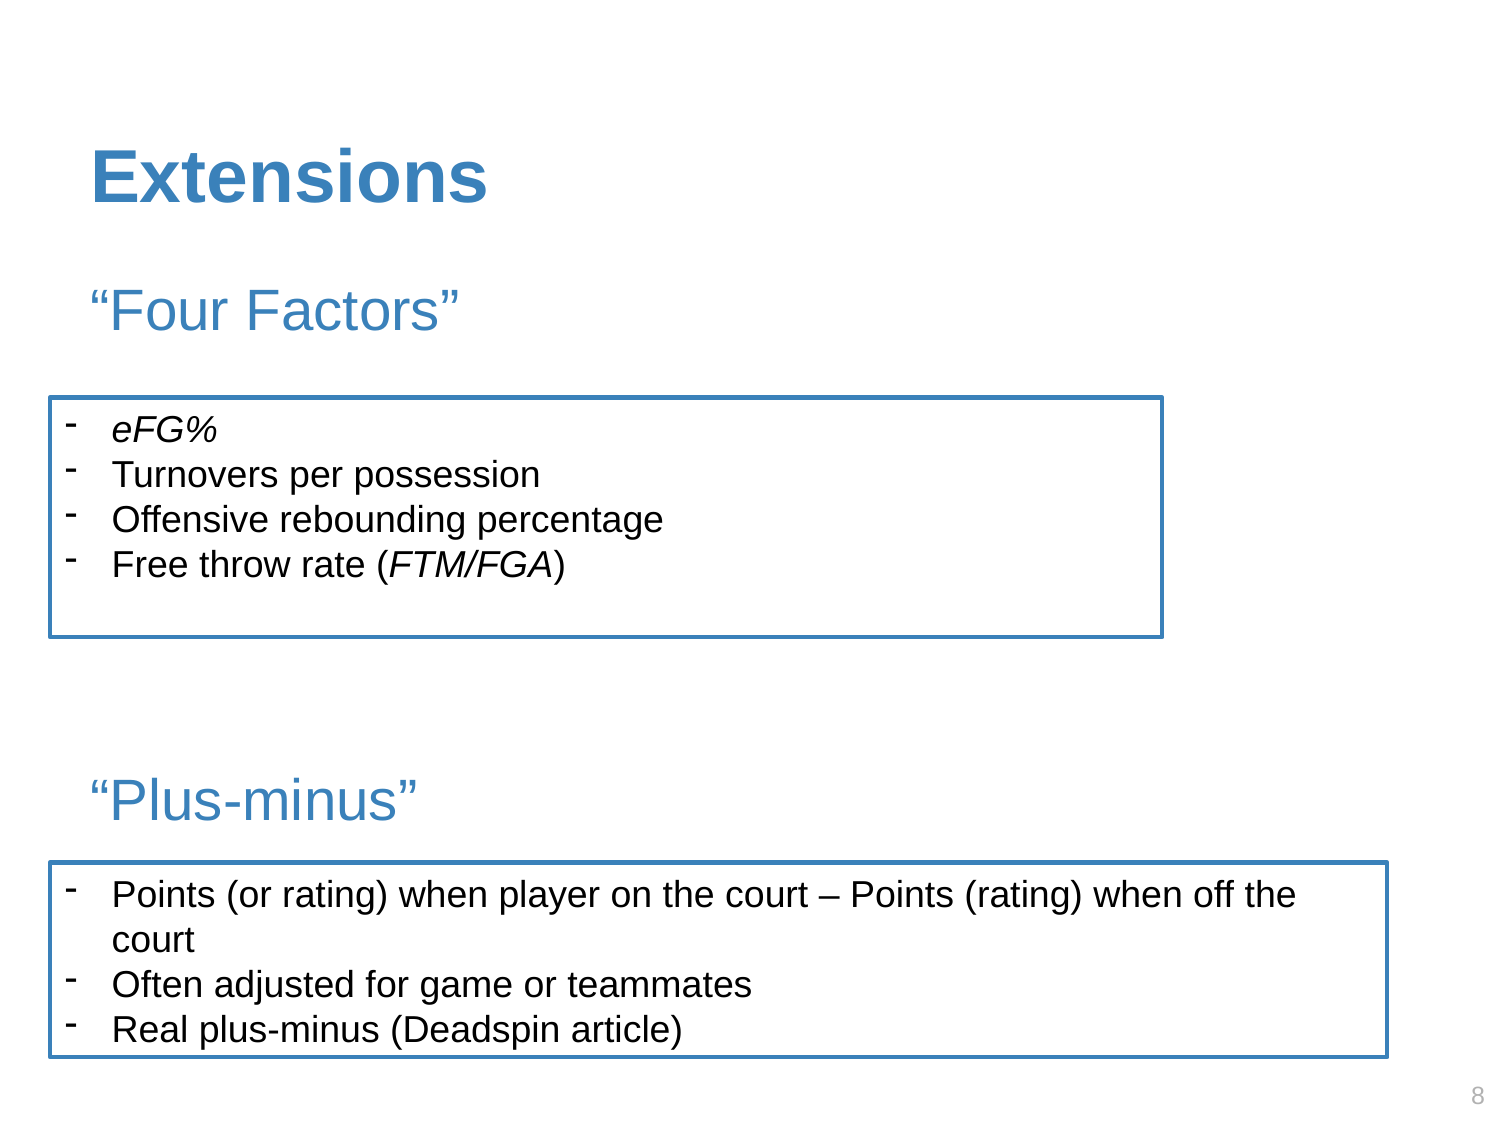

# Extensions

“Four Factors”

“Plus-minus”

eFG%
Turnovers per possession
Offensive rebounding percentage
Free throw rate (FTM/FGA)

Points (or rating) when player on the court – Points (rating) when off the court
Often adjusted for game or teammates
Real plus-minus (Deadspin article)
8